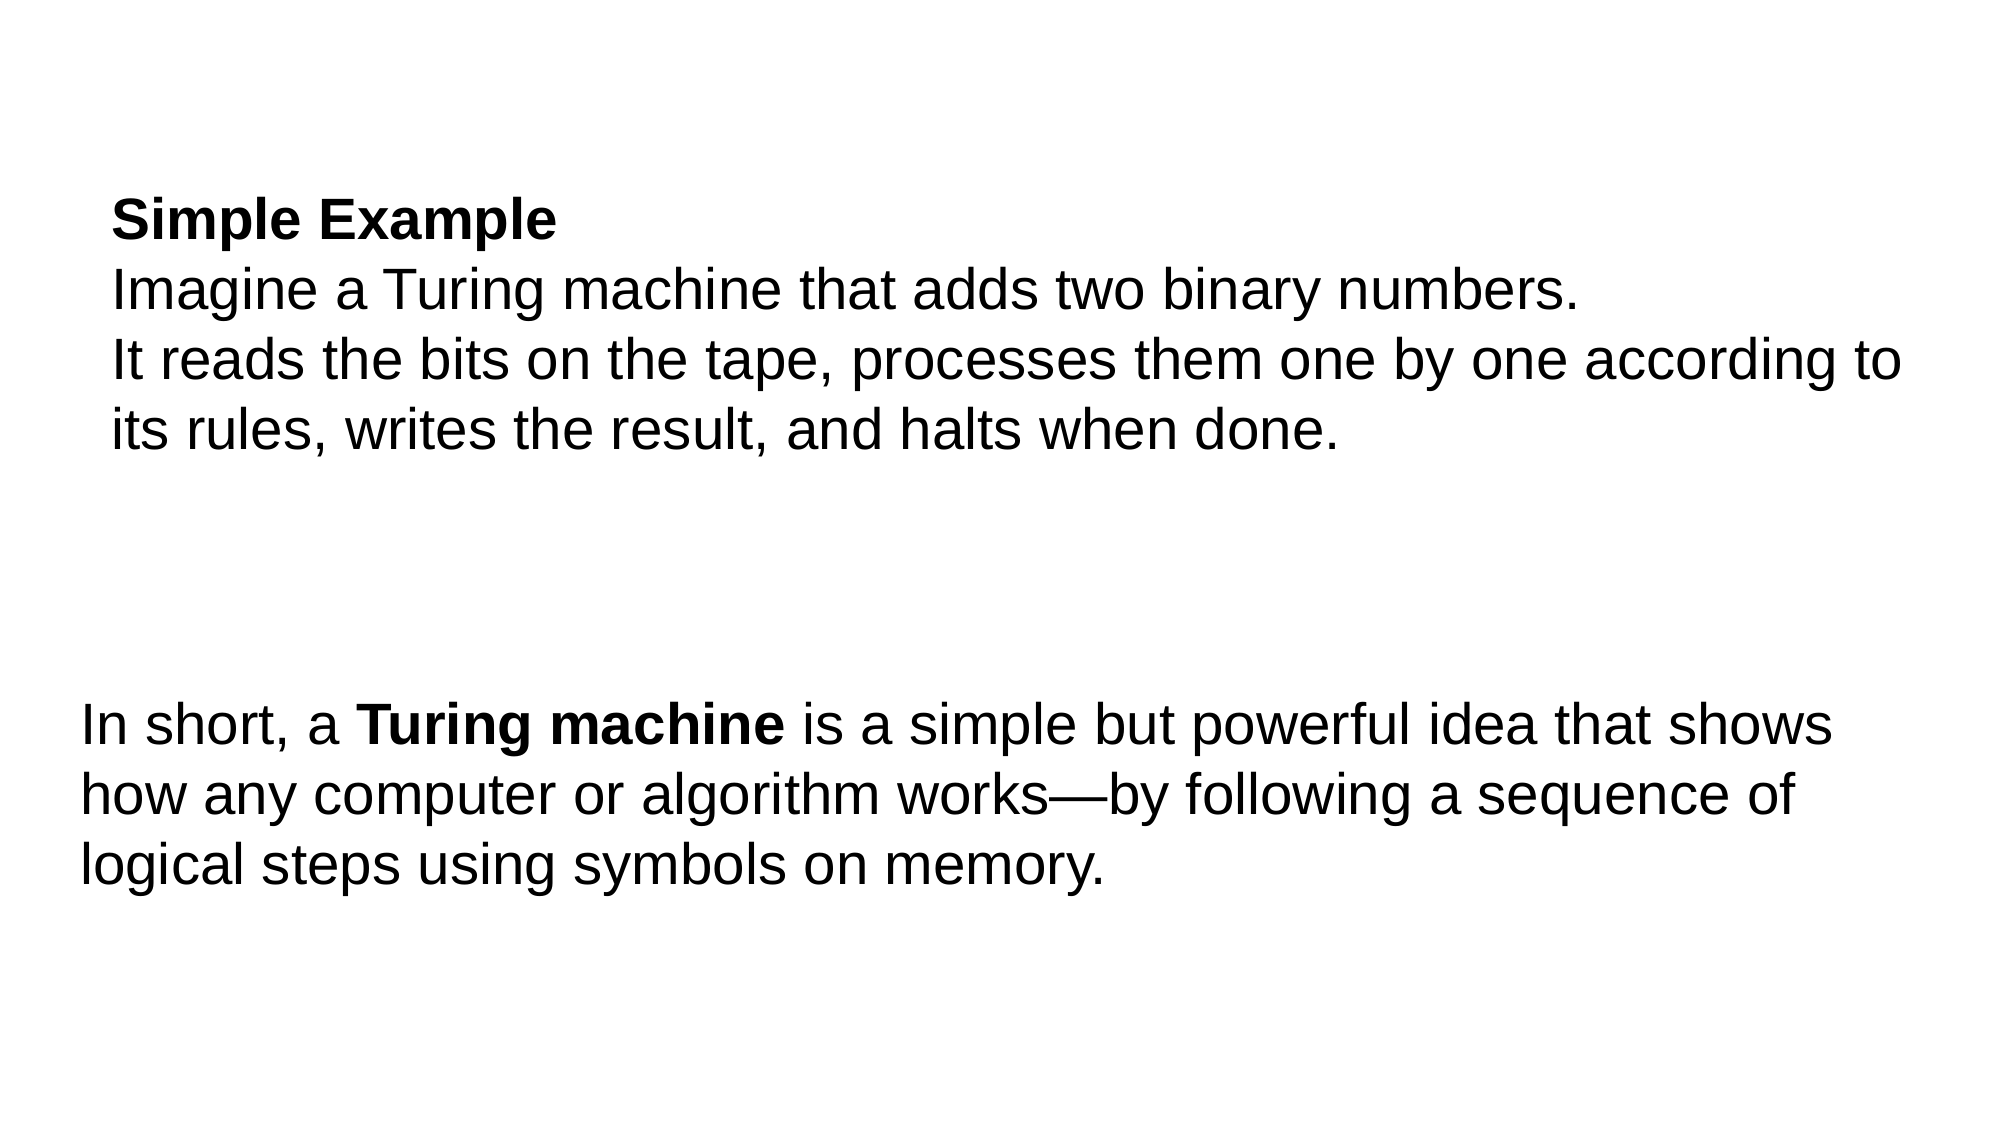

Simple Example
Imagine a Turing machine that adds two binary numbers.
It reads the bits on the tape, processes them one by one according to its rules, writes the result, and halts when done.

In short, a Turing machine is a simple but powerful idea that shows how any computer or algorithm works—by following a sequence of logical steps using symbols on memory.